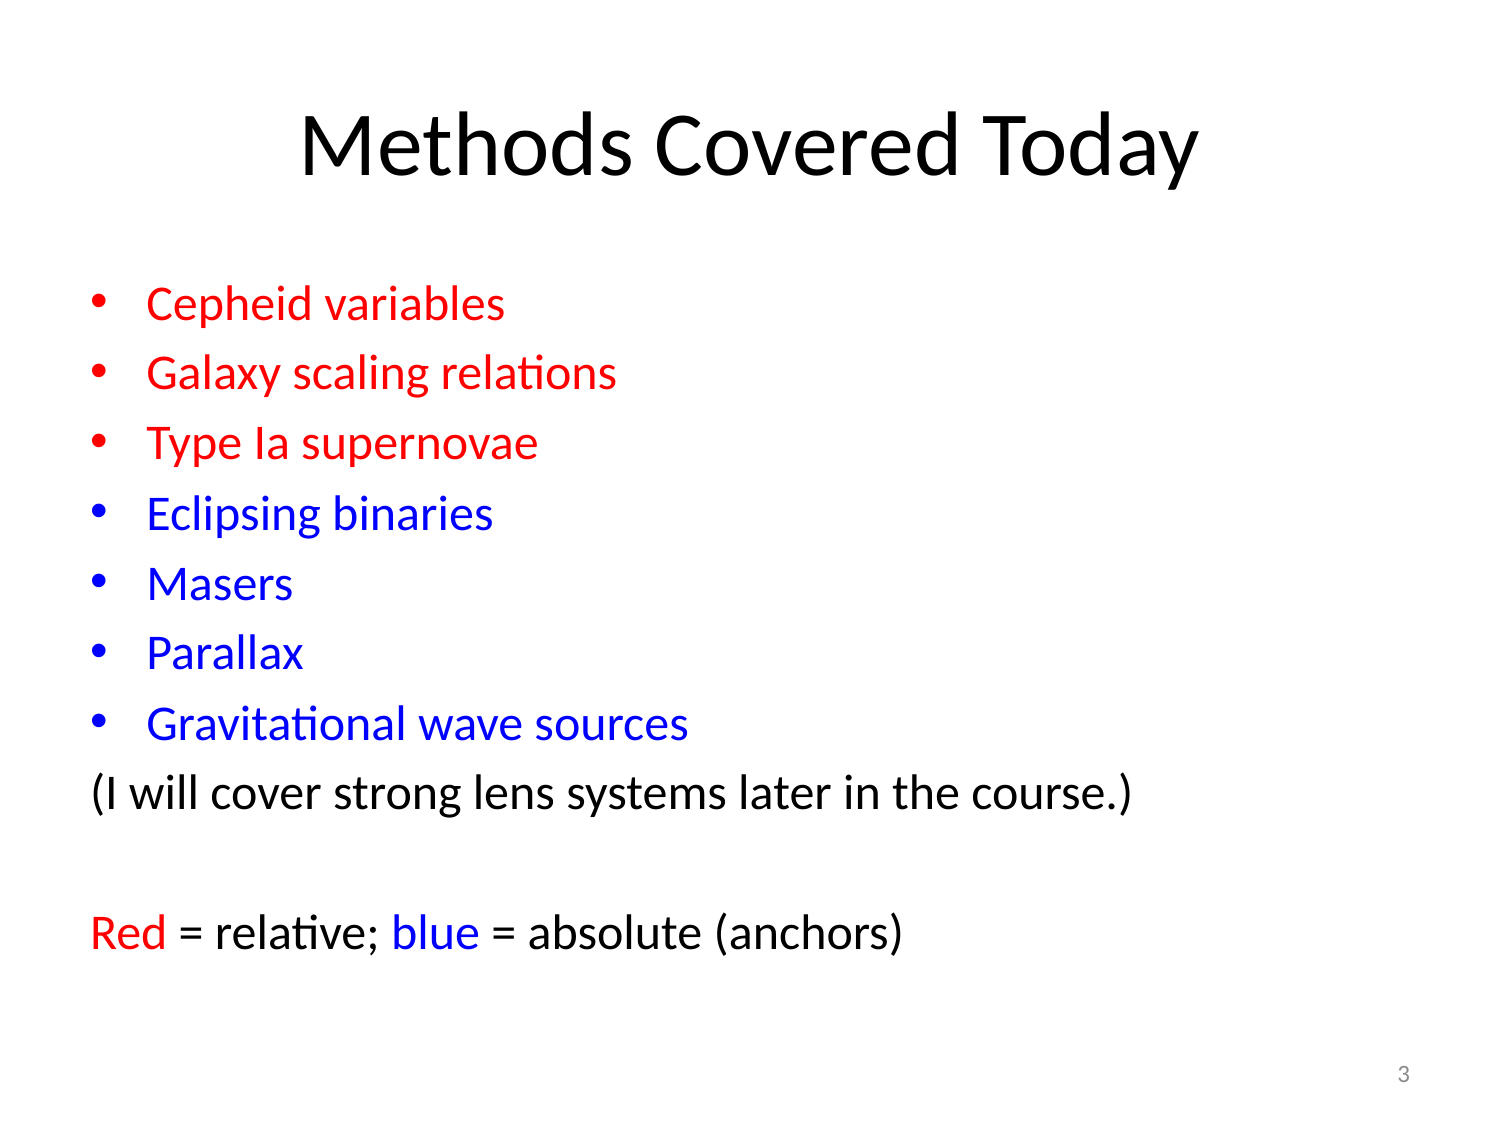

# Methods Covered Today
Cepheid variables
Galaxy scaling relations
Type Ia supernovae
Eclipsing binaries
Masers
Parallax
Gravitational wave sources
(I will cover strong lens systems later in the course.)

Red = relative; blue = absolute (anchors)
3